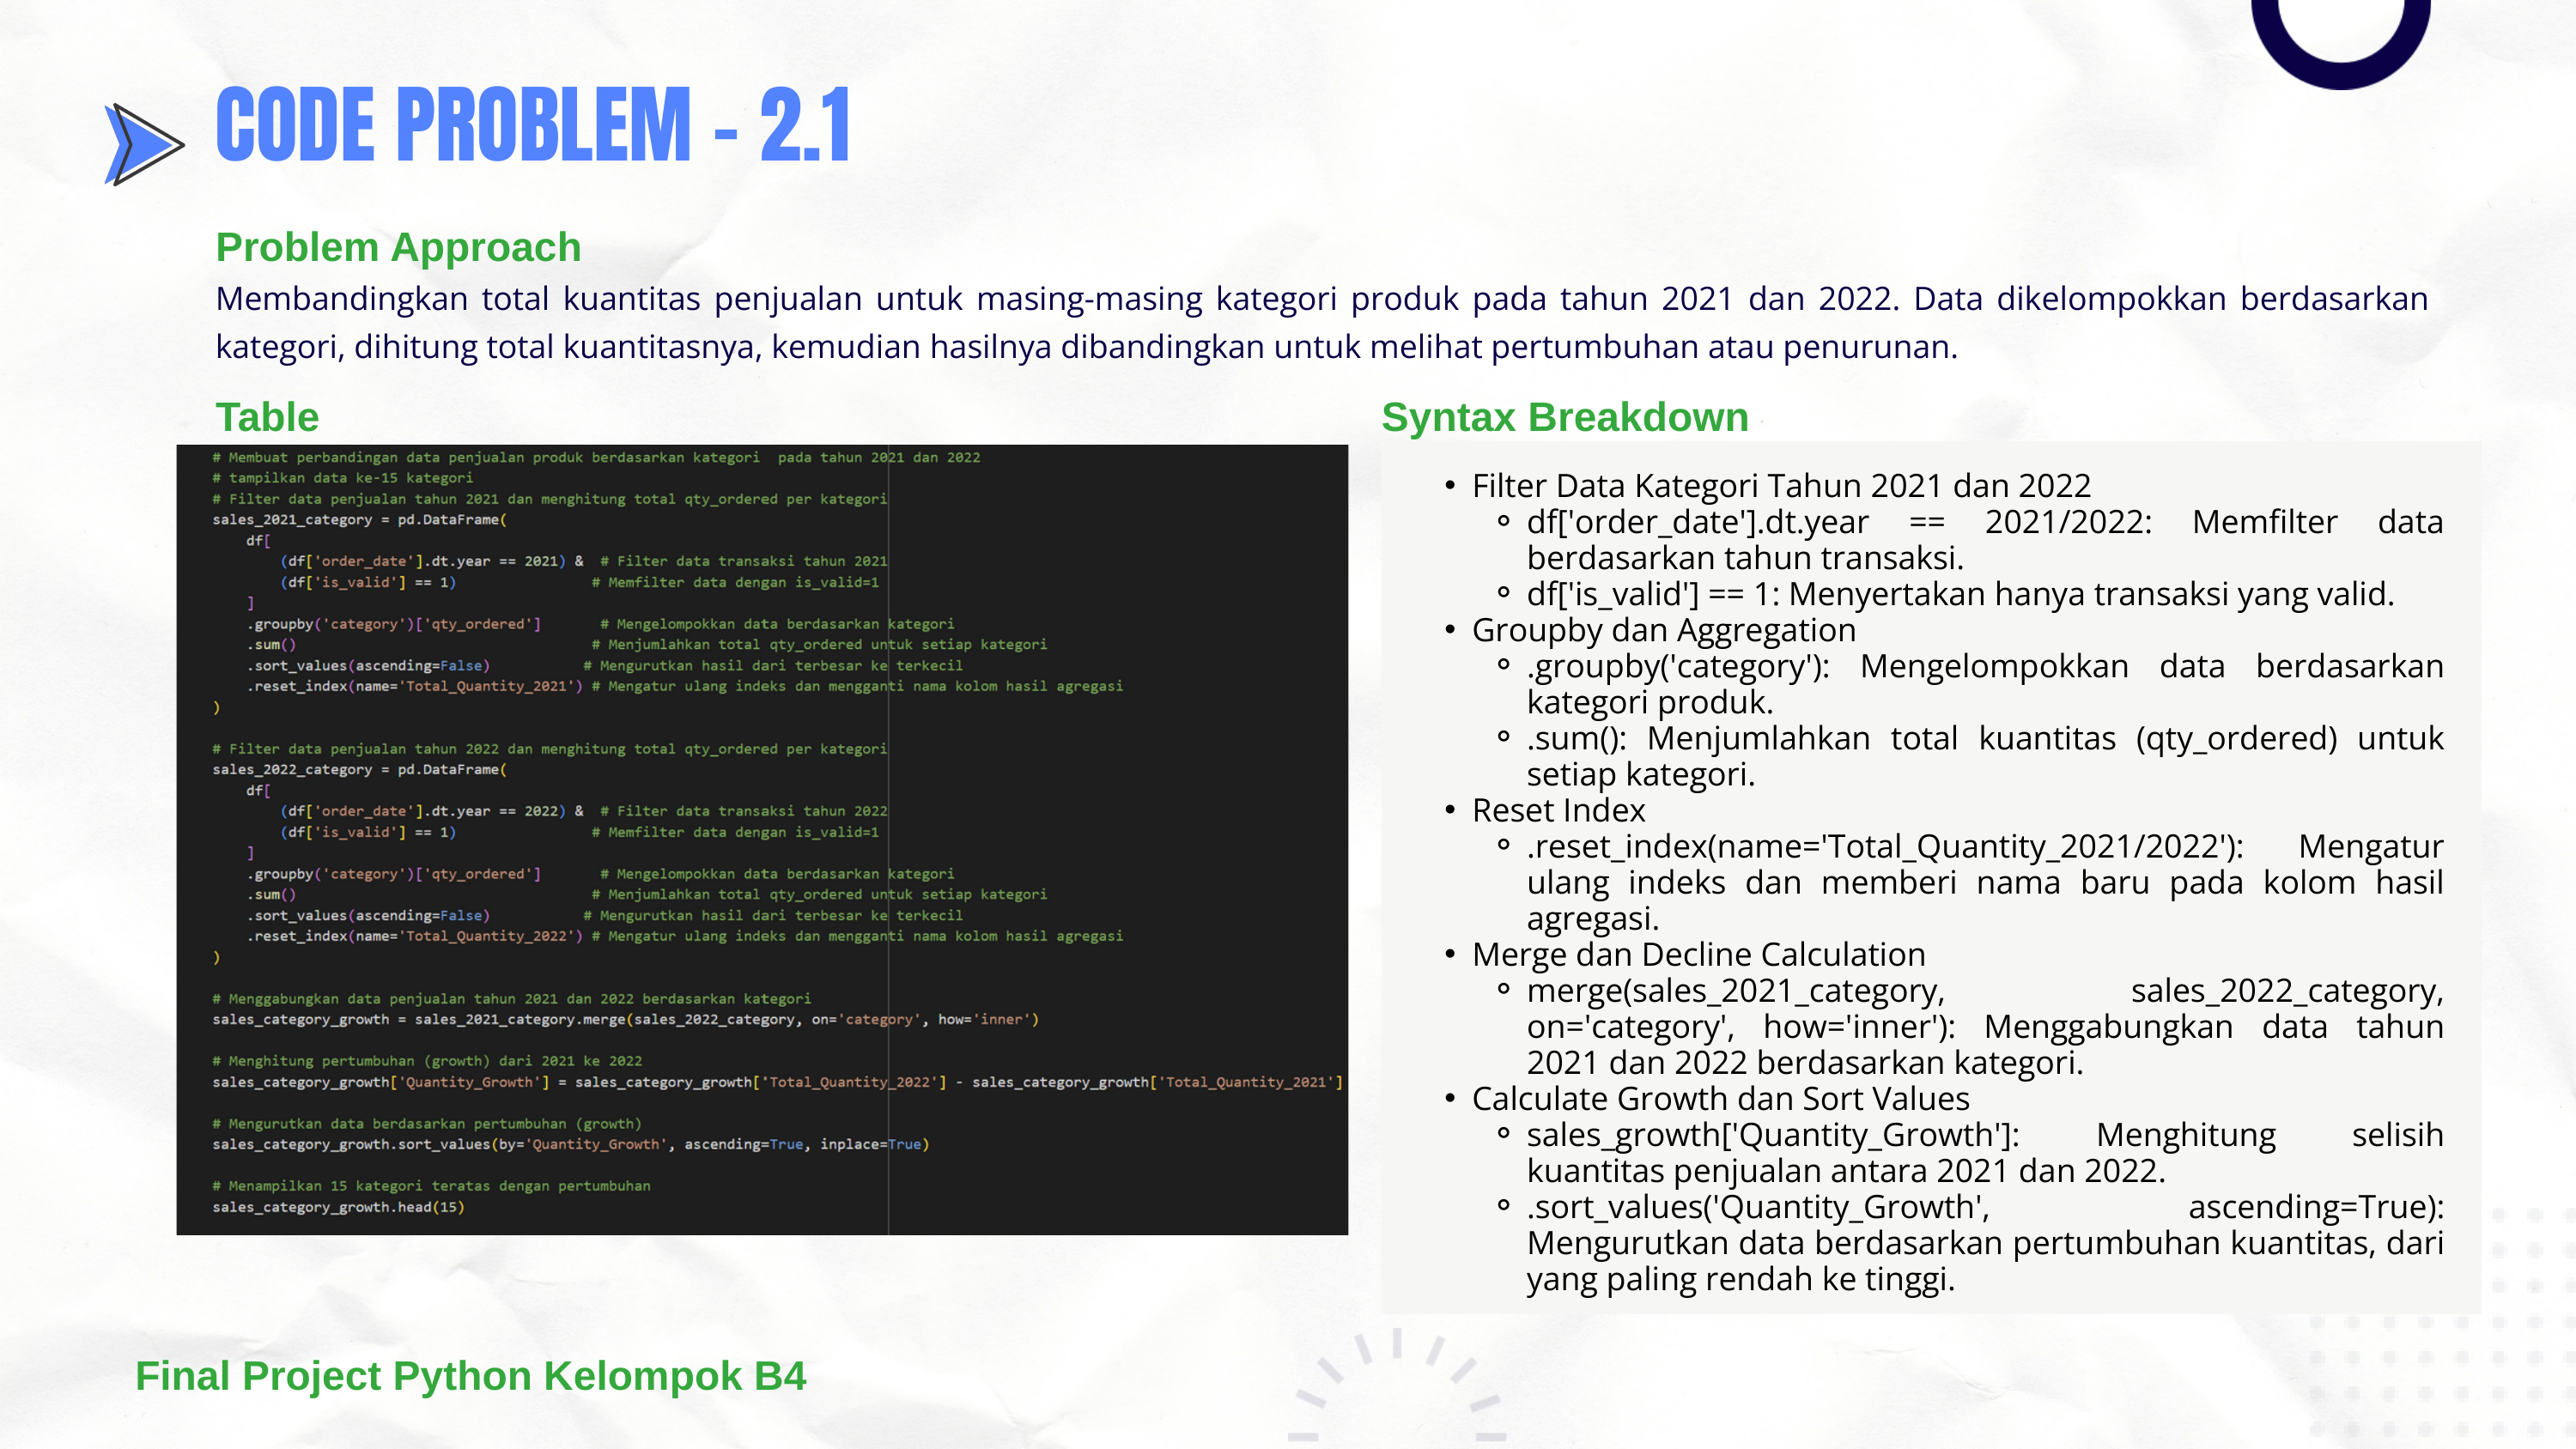

CODE PROBLEM - 2.1

Problem Approach
Membandingkan total kuantitas penjualan untuk masing-masing kategori produk pada tahun 2021 dan 2022. Data dikelompokkan berdasarkan kategori, dihitung total kuantitasnya, kemudian hasilnya dibandingkan untuk melihat pertumbuhan atau penurunan.
Table
Syntax Breakdown

Filter Data Kategori Tahun 2021 dan 2022
df['order_date'].dt.year == 2021/2022: Memfilter data berdasarkan tahun transaksi.
df['is_valid'] == 1: Menyertakan hanya transaksi yang valid.
Groupby dan Aggregation
.groupby('category'): Mengelompokkan data berdasarkan kategori produk.
.sum(): Menjumlahkan total kuantitas (qty_ordered) untuk setiap kategori.
Reset Index
.reset_index(name='Total_Quantity_2021/2022'): Mengatur ulang indeks dan memberi nama baru pada kolom hasil agregasi.
Merge dan Decline Calculation
merge(sales_2021_category, sales_2022_category, on='category', how='inner'): Menggabungkan data tahun 2021 dan 2022 berdasarkan kategori.
Calculate Growth dan Sort Values
sales_growth['Quantity_Growth']: Menghitung selisih kuantitas penjualan antara 2021 dan 2022.
.sort_values('Quantity_Growth', ascending=True): Mengurutkan data berdasarkan pertumbuhan kuantitas, dari yang paling rendah ke tinggi.

Final Project Python Kelompok B4